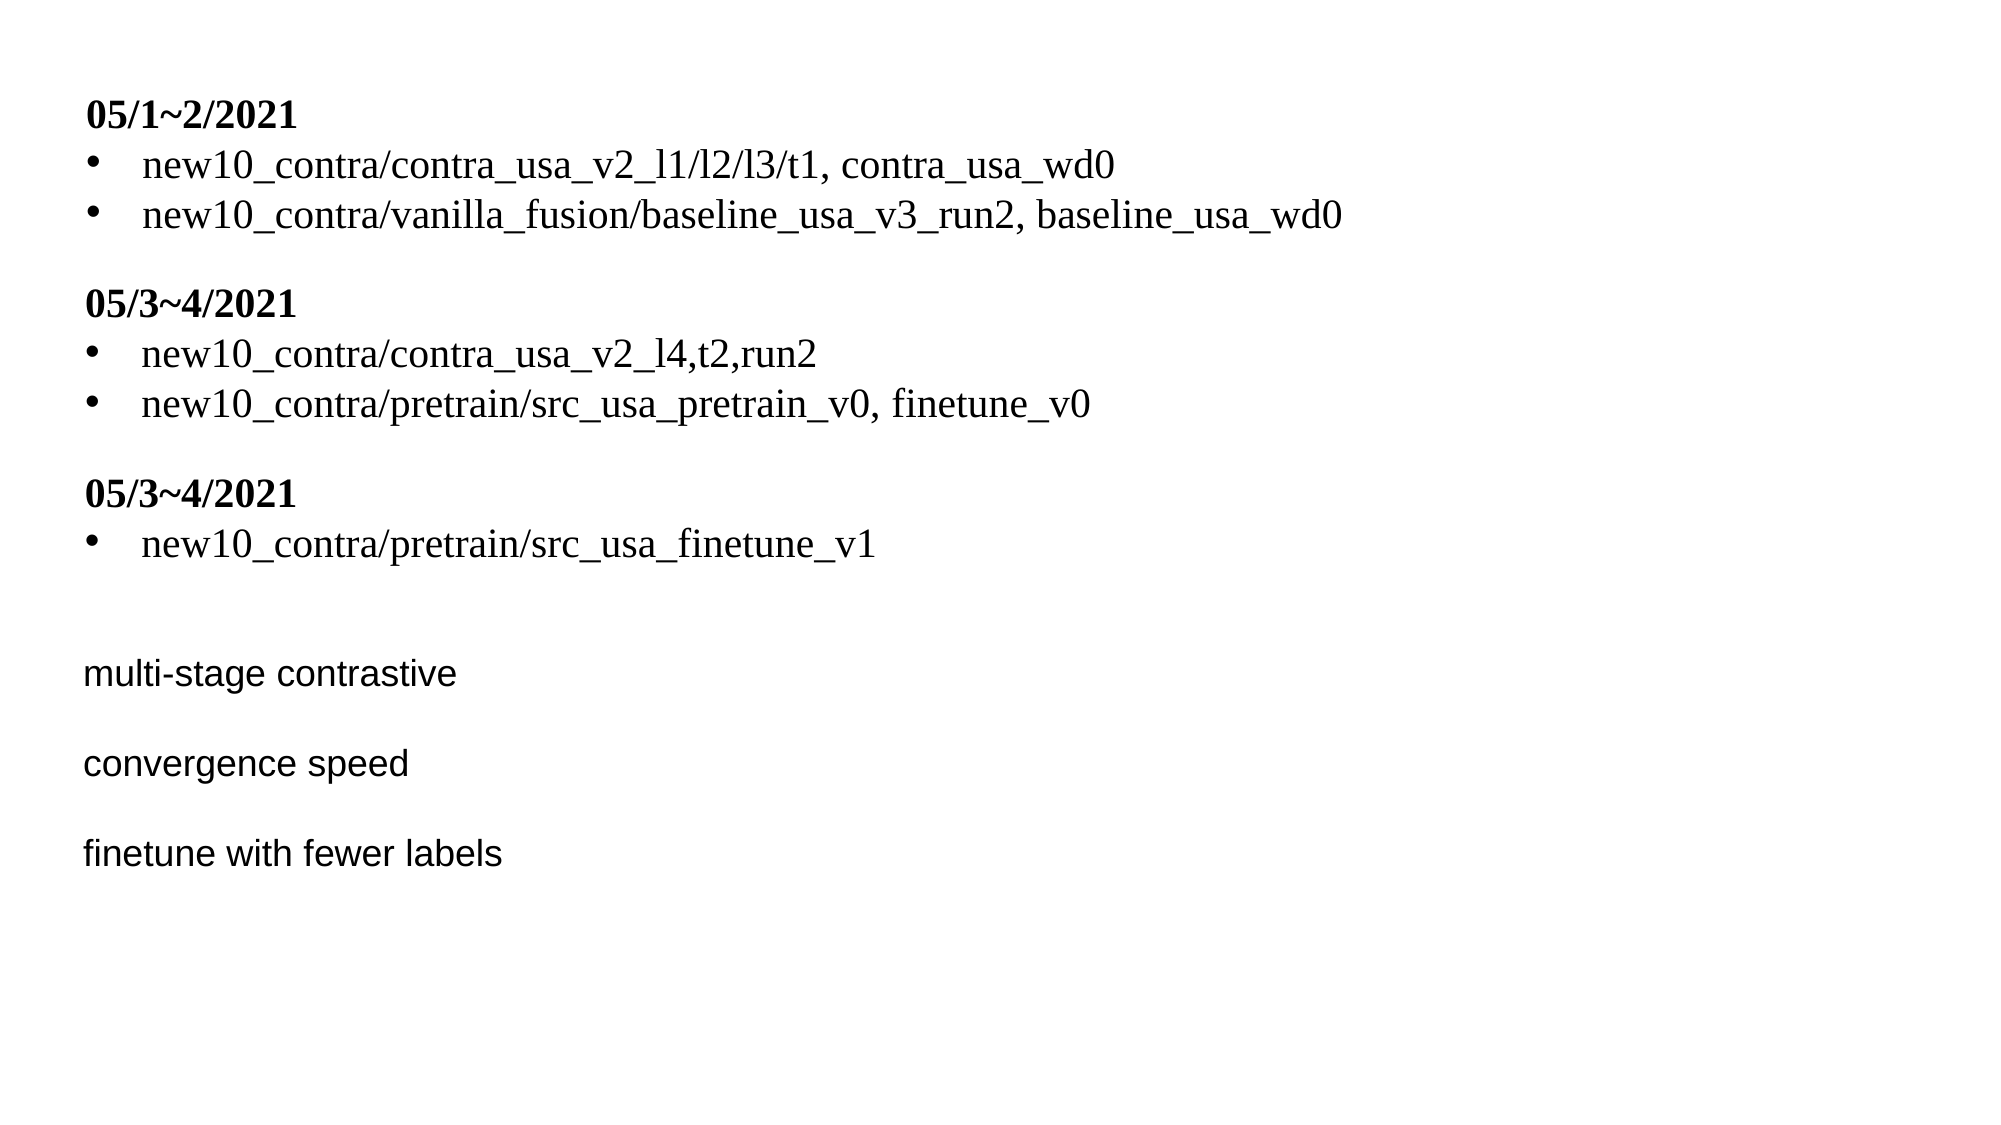

05/1~2/2021
new10_contra/contra_usa_v2_l1/l2/l3/t1, contra_usa_wd0
new10_contra/vanilla_fusion/baseline_usa_v3_run2, baseline_usa_wd0
05/3~4/2021
new10_contra/contra_usa_v2_l4,t2,run2
new10_contra/pretrain/src_usa_pretrain_v0, finetune_v0
05/3~4/2021
new10_contra/pretrain/src_usa_finetune_v1
multi-stage contrastive

convergence speed

finetune with fewer labels